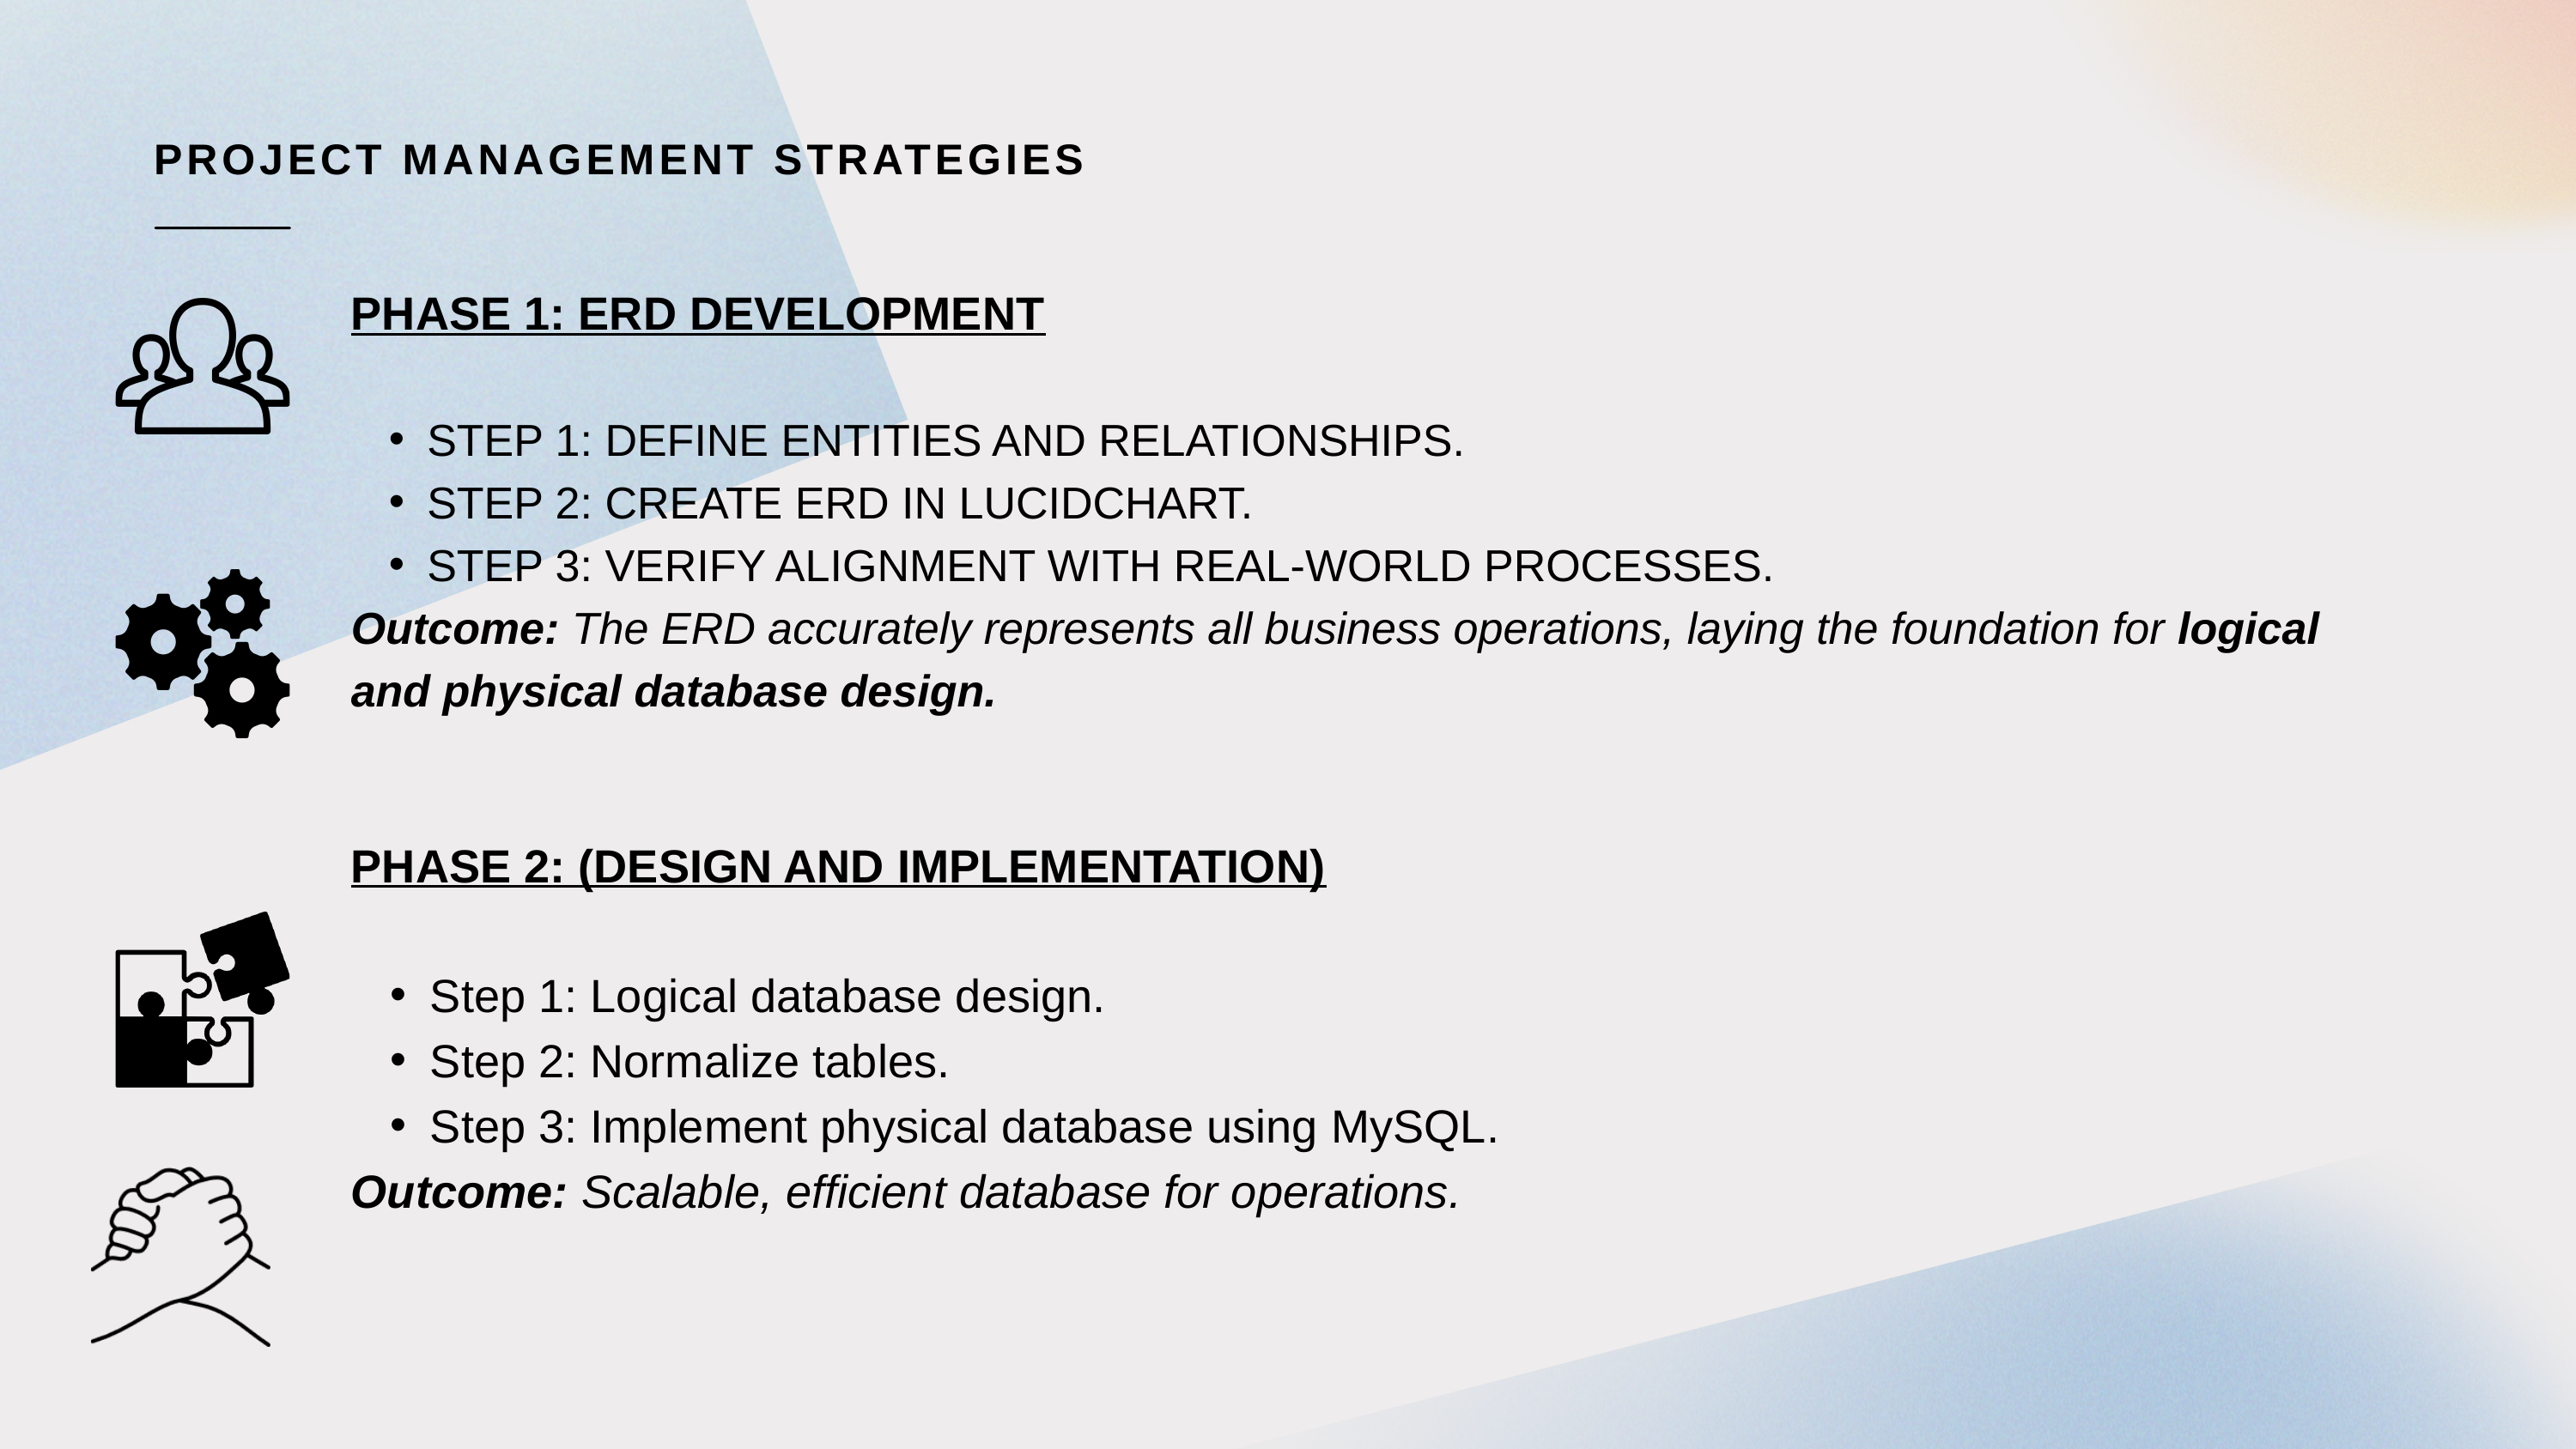

PROJECT MANAGEMENT STRATEGIES

PHASE 1: ERD DEVELOPMENT

STEP 1: DEFINE ENTITIES AND RELATIONSHIPS.
STEP 2: CREATE ERD IN LUCIDCHART.
STEP 3: VERIFY ALIGNMENT WITH REAL-WORLD PROCESSES.
Outcome: The ERD accurately represents all business operations, laying the foundation for logical and physical database design.

PHASE 2: (DESIGN AND IMPLEMENTATION)

Step 1: Logical database design.
Step 2: Normalize tables.
Step 3: Implement physical database using MySQL.
Outcome: Scalable, efficient database for operations.